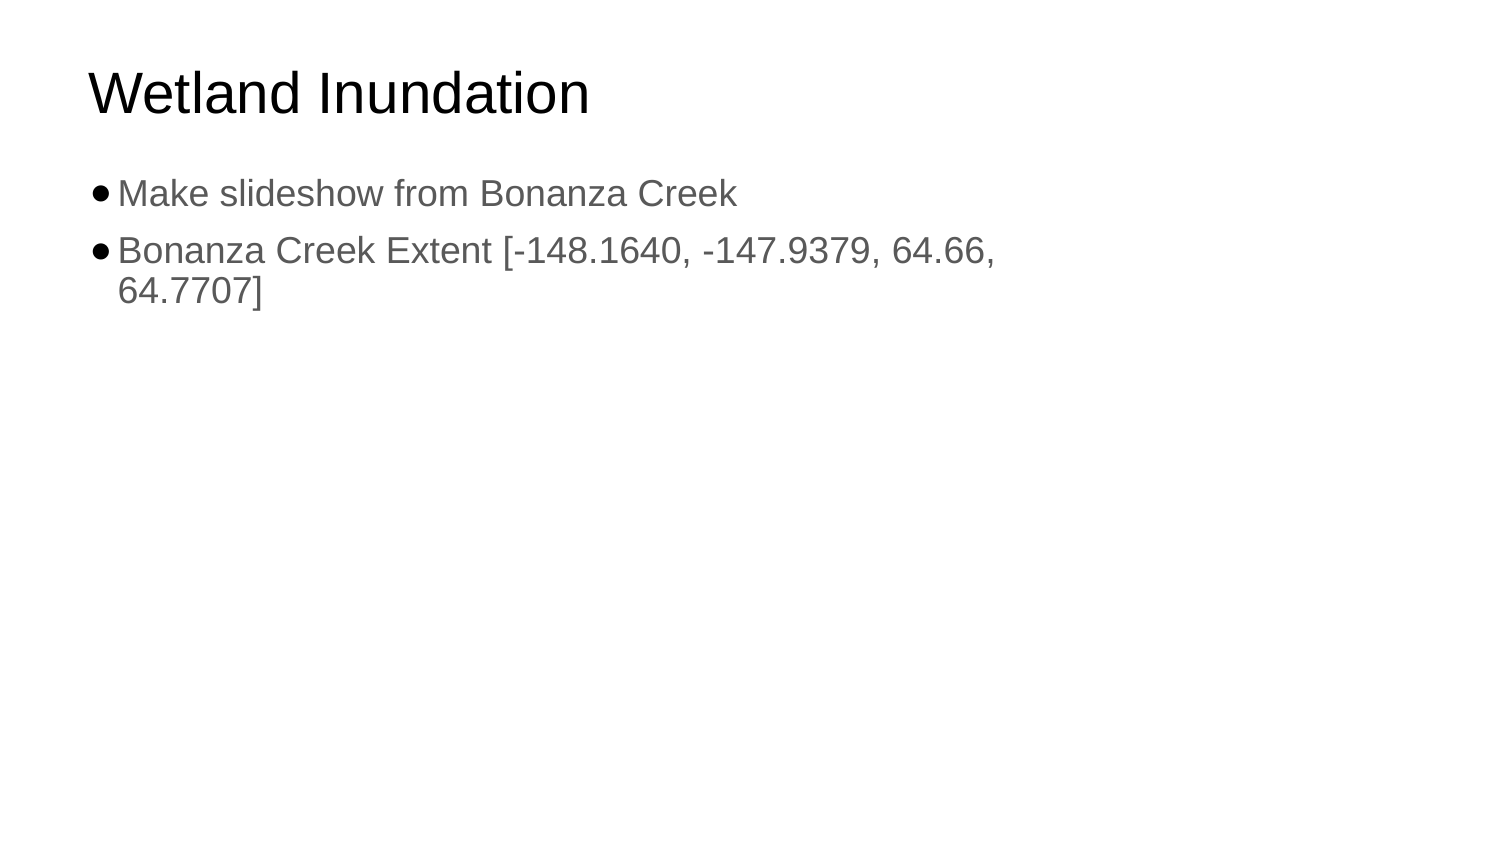

# Wetland Inundation
Make slideshow from Bonanza Creek
Bonanza Creek Extent [﻿-148.1640, -147.9379, 64.66, 64.7707]